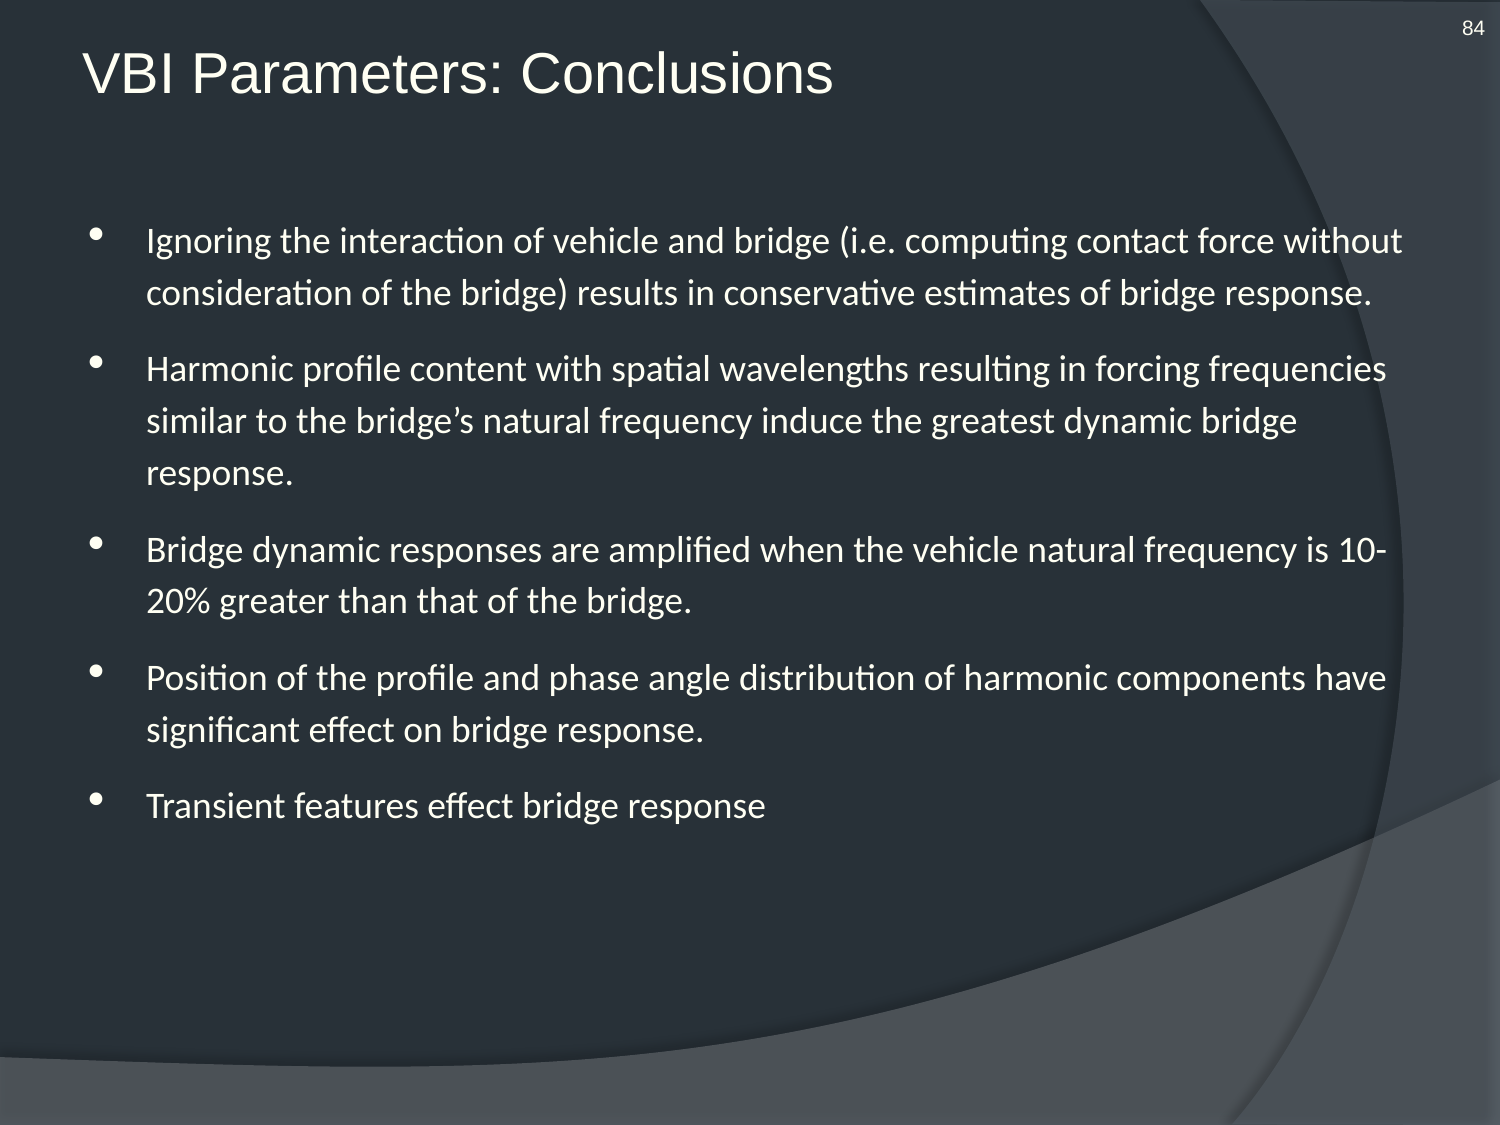

84
# VBI Parameters: Conclusions
Ignoring the interaction of vehicle and bridge (i.e. computing contact force without consideration of the bridge) results in conservative estimates of bridge response.
Harmonic profile content with spatial wavelengths resulting in forcing frequencies similar to the bridge’s natural frequency induce the greatest dynamic bridge response.
Bridge dynamic responses are amplified when the vehicle natural frequency is 10-20% greater than that of the bridge.
Position of the profile and phase angle distribution of harmonic components have significant effect on bridge response.
Transient features effect bridge response